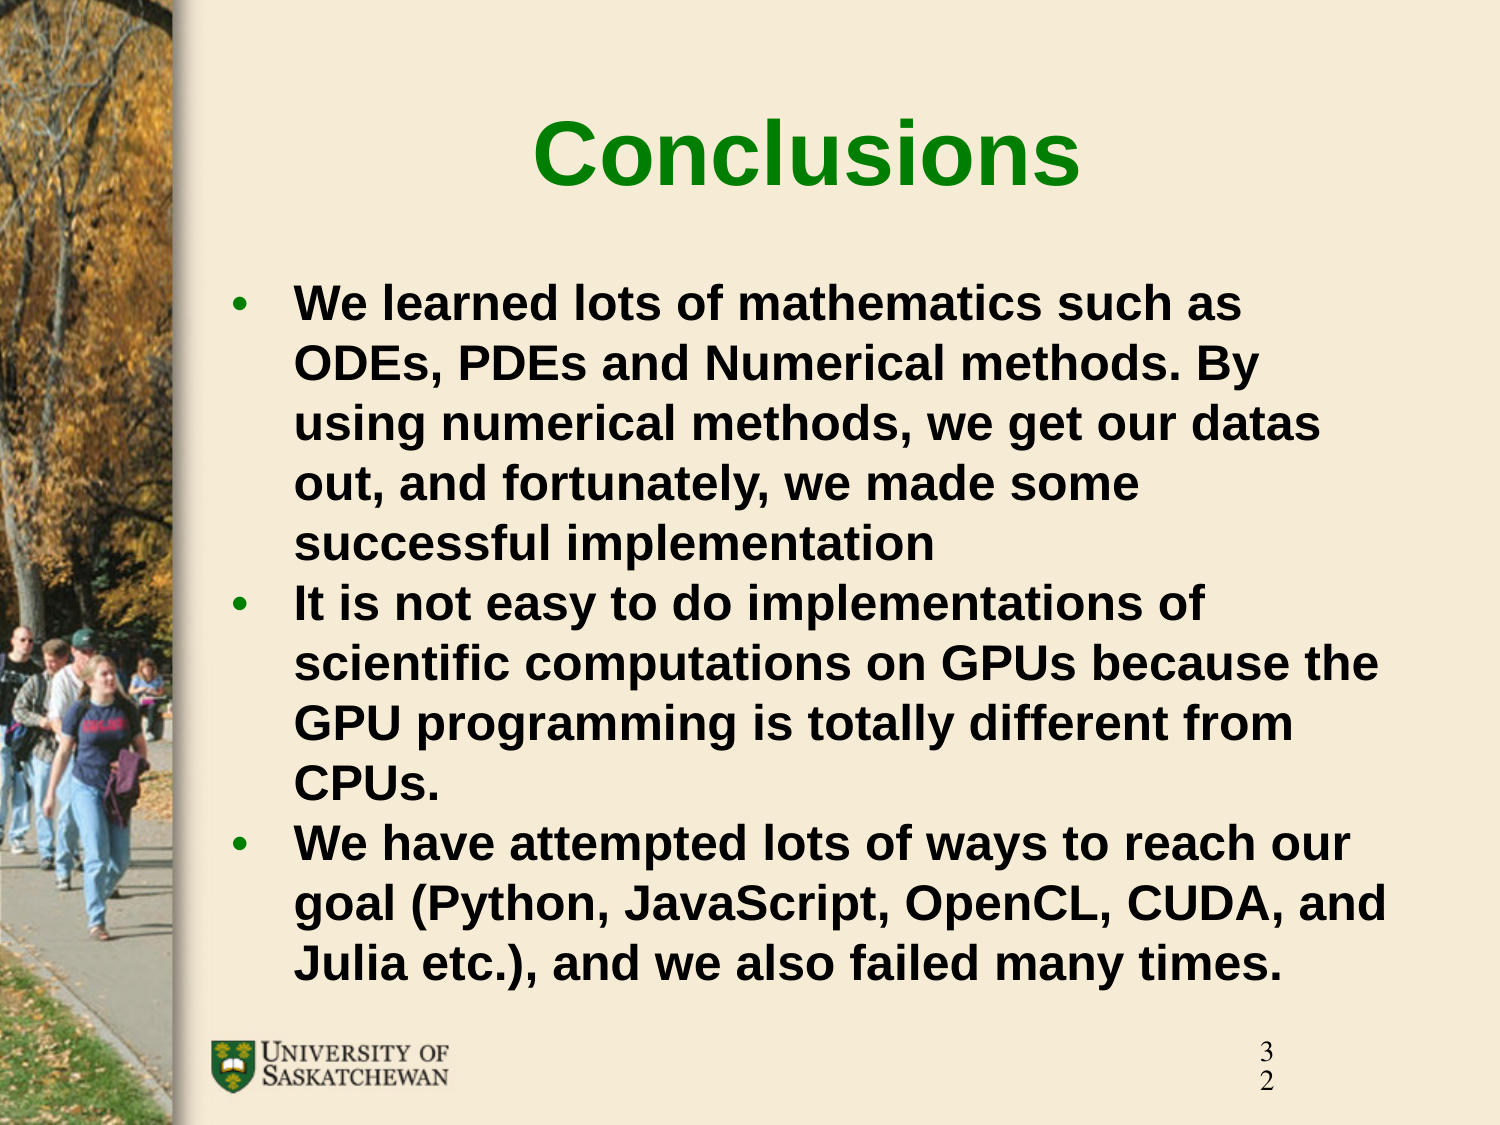

# Conclusions
We learned lots of mathematics such as ODEs, PDEs and Numerical methods. By using numerical methods, we get our datas out, and fortunately, we made some successful implementation
It is not easy to do implementations of  scientific computations on GPUs because the GPU programming is totally different from CPUs.
We have attempted lots of ways to reach our goal (Python, JavaScript, OpenCL, CUDA, and Julia etc.), and we also failed many times.

32